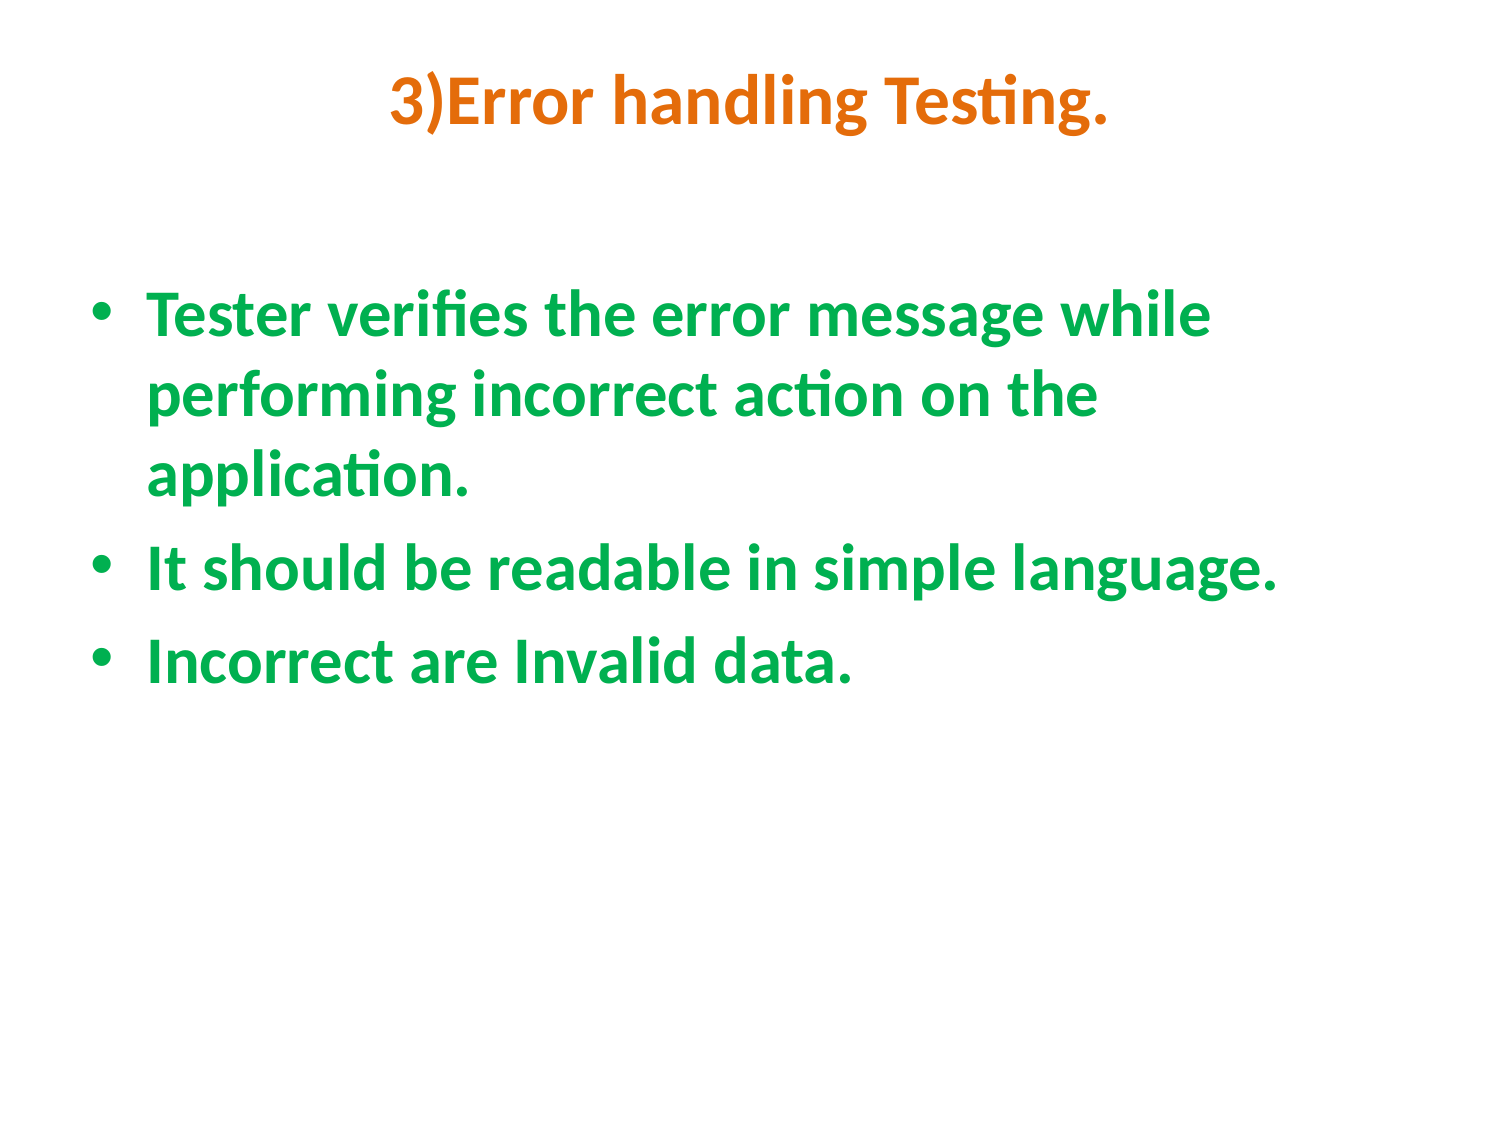

# 3)Error handling Testing.
Tester verifies the error message while performing incorrect action on the application.
It should be readable in simple language.
Incorrect are Invalid data.